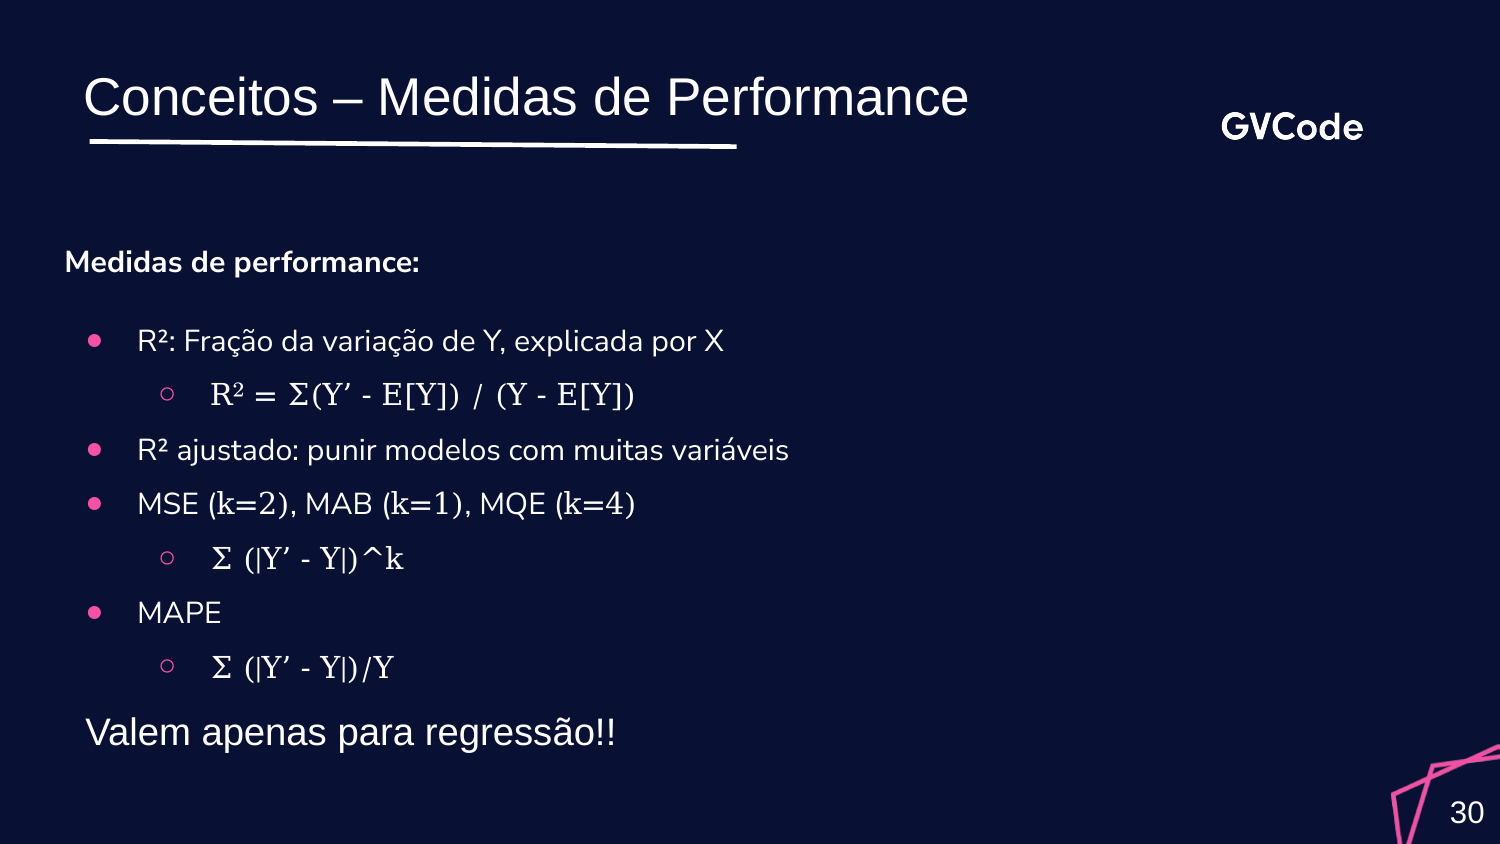

# Conceitos – Medidas de Performance
Medidas de performance:
R²: Fração da variação de Y, explicada por X
R² = Σ(Y’ - E[Y]) / (Y - E[Y])
R² ajustado: punir modelos com muitas variáveis
MSE (k=2), MAB (k=1), MQE (k=4)
Σ (|Y’ - Y|)^k
MAPE
Σ (|Y’ - Y|)/Y
Valem apenas para regressão!!
30